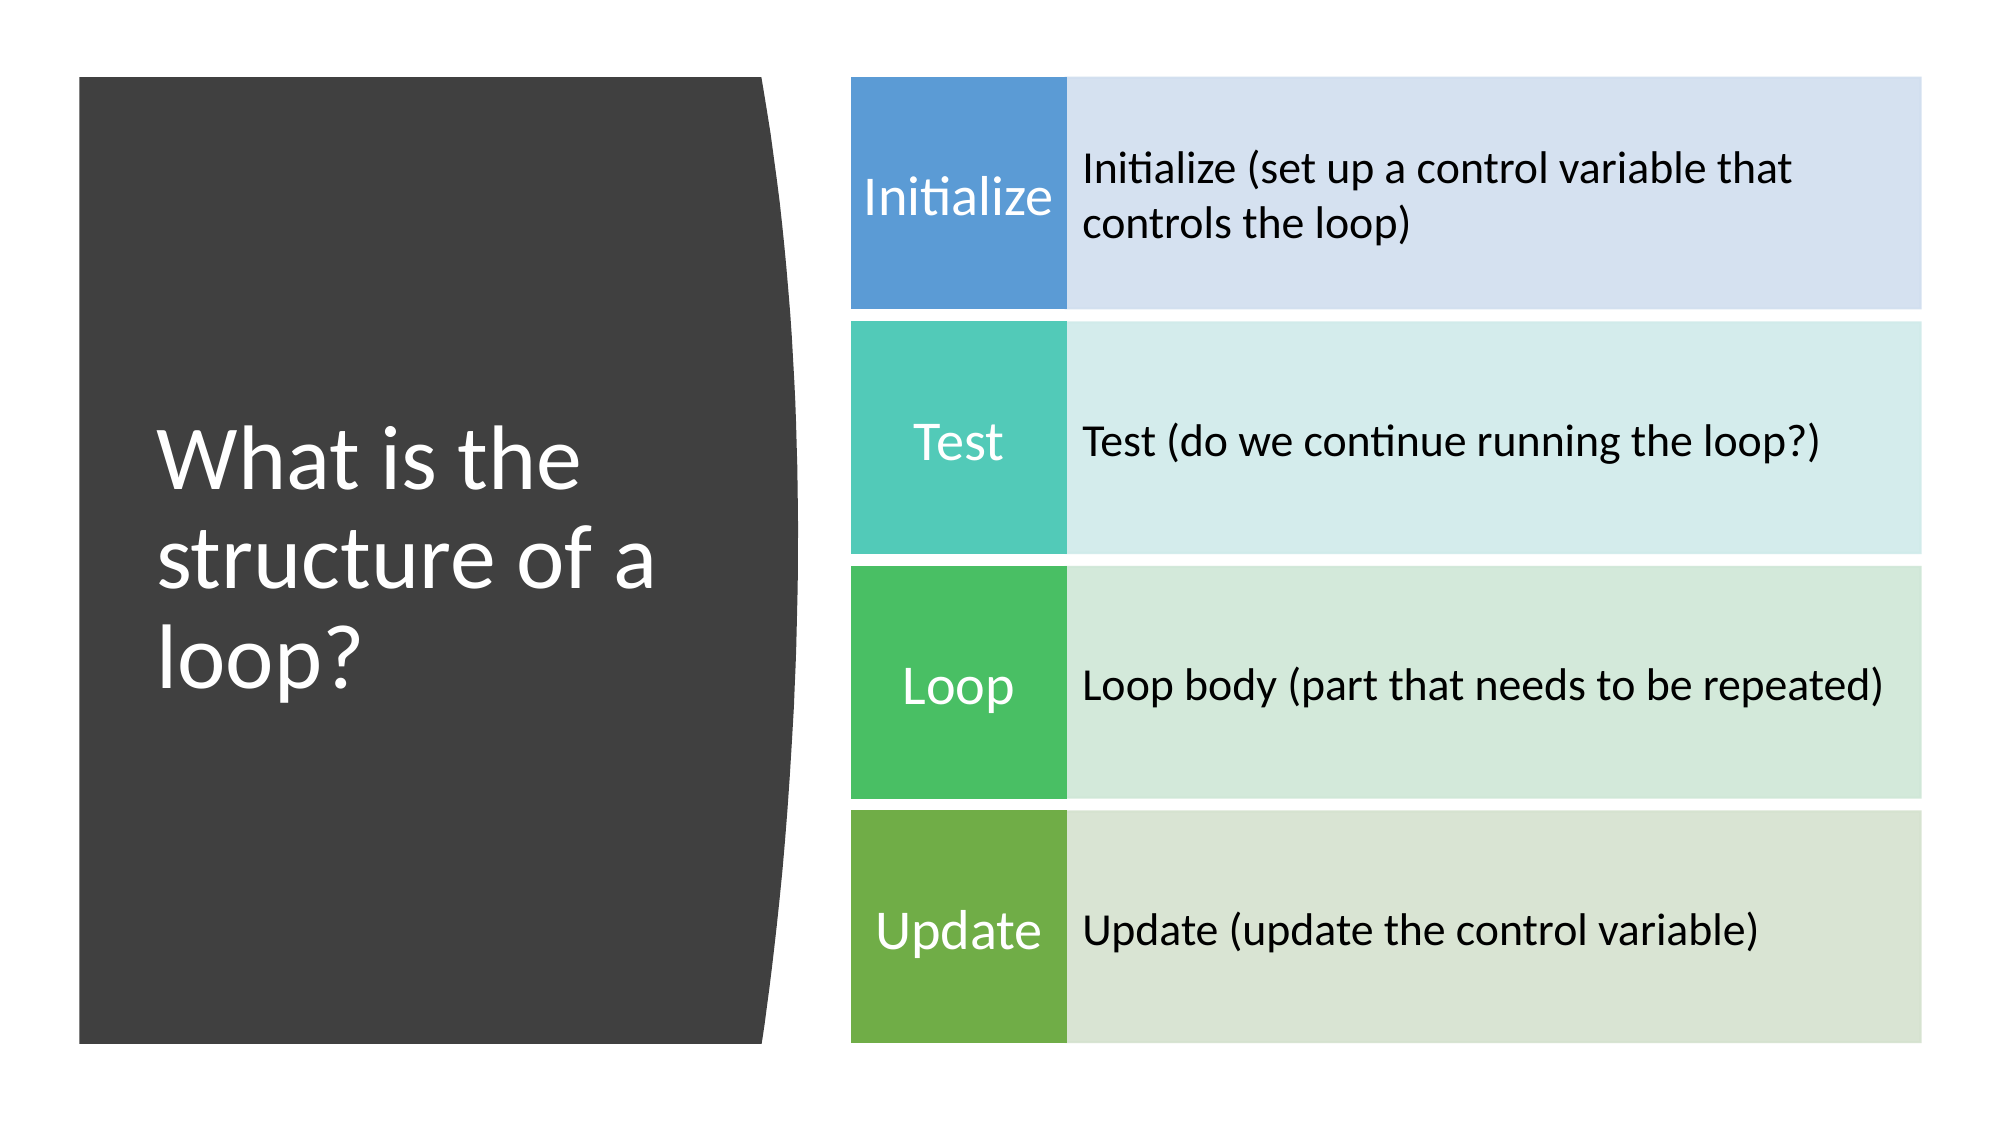

Initialize (set up a control variable that controls the loop)
Initialize
Test (do we continue running the loop?)
Test
Loop body (part that needs to be repeated)
Loop
Update (update the control variable)
Update

# What is the structure of a loop?